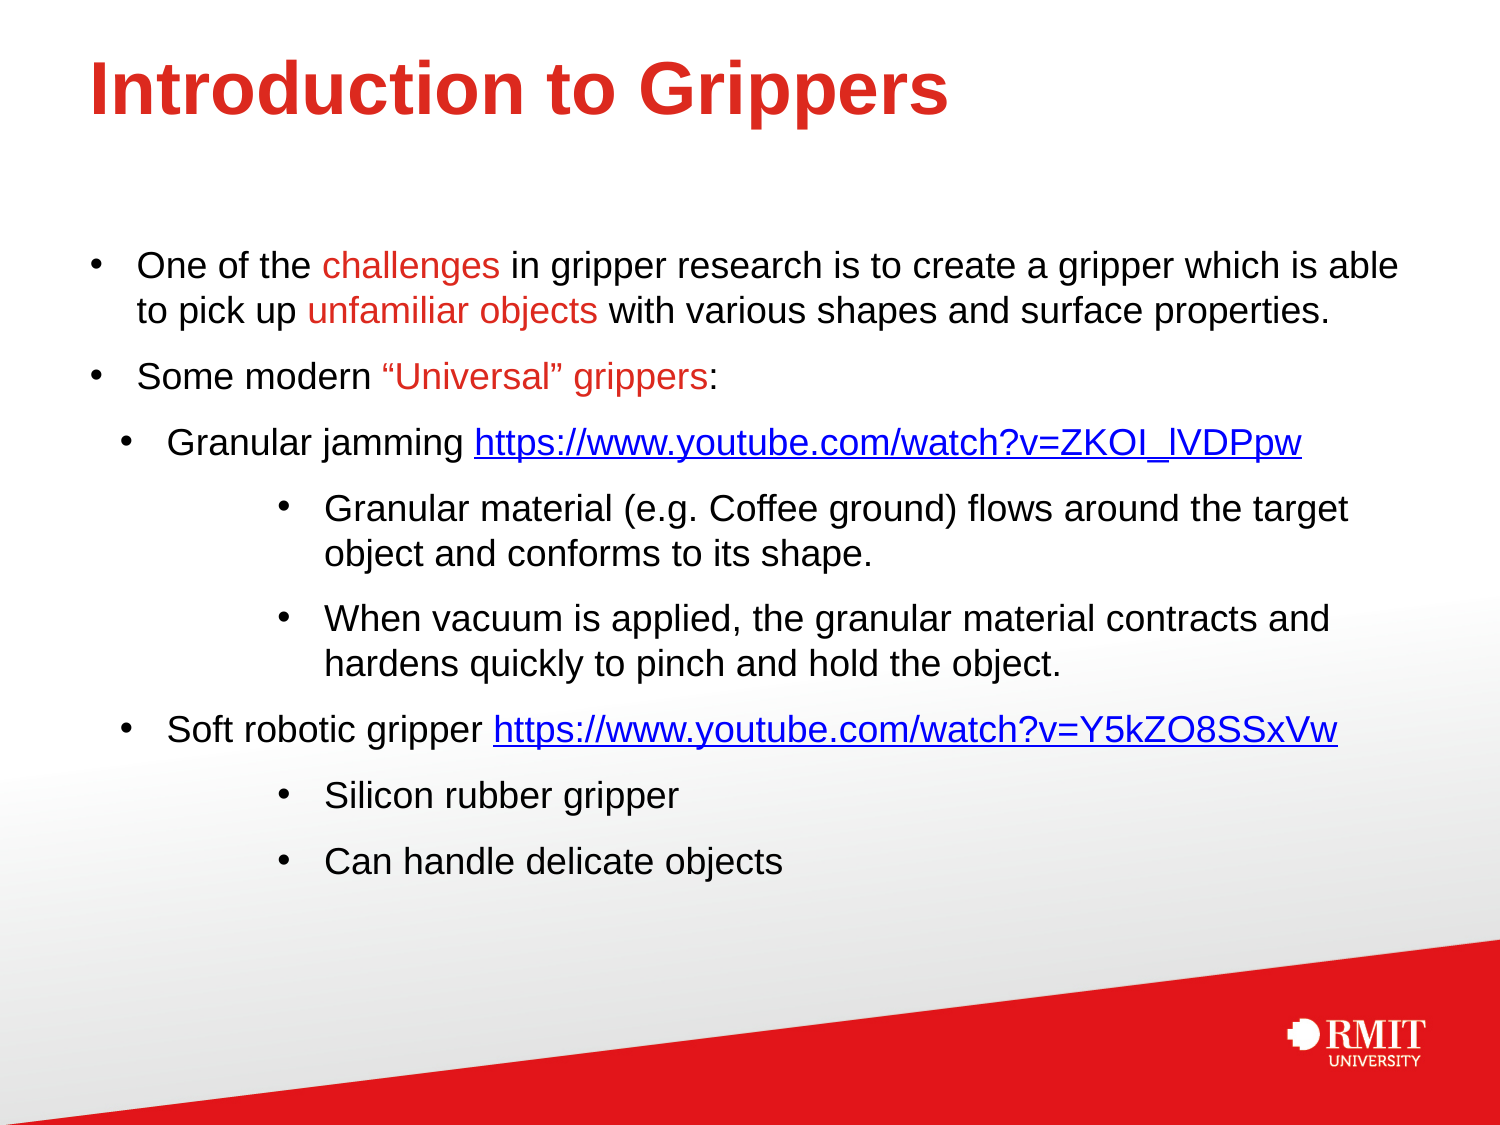

# Introduction to Grippers
One of the challenges in gripper research is to create a gripper which is able to pick up unfamiliar objects with various shapes and surface properties.
Some modern “Universal” grippers:
Granular jamming https://www.youtube.com/watch?v=ZKOI_lVDPpw
Granular material (e.g. Coffee ground) flows around the target object and conforms to its shape.
When vacuum is applied, the granular material contracts and hardens quickly to pinch and hold the object.
Soft robotic gripper https://www.youtube.com/watch?v=Y5kZO8SSxVw
Silicon rubber gripper
Can handle delicate objects